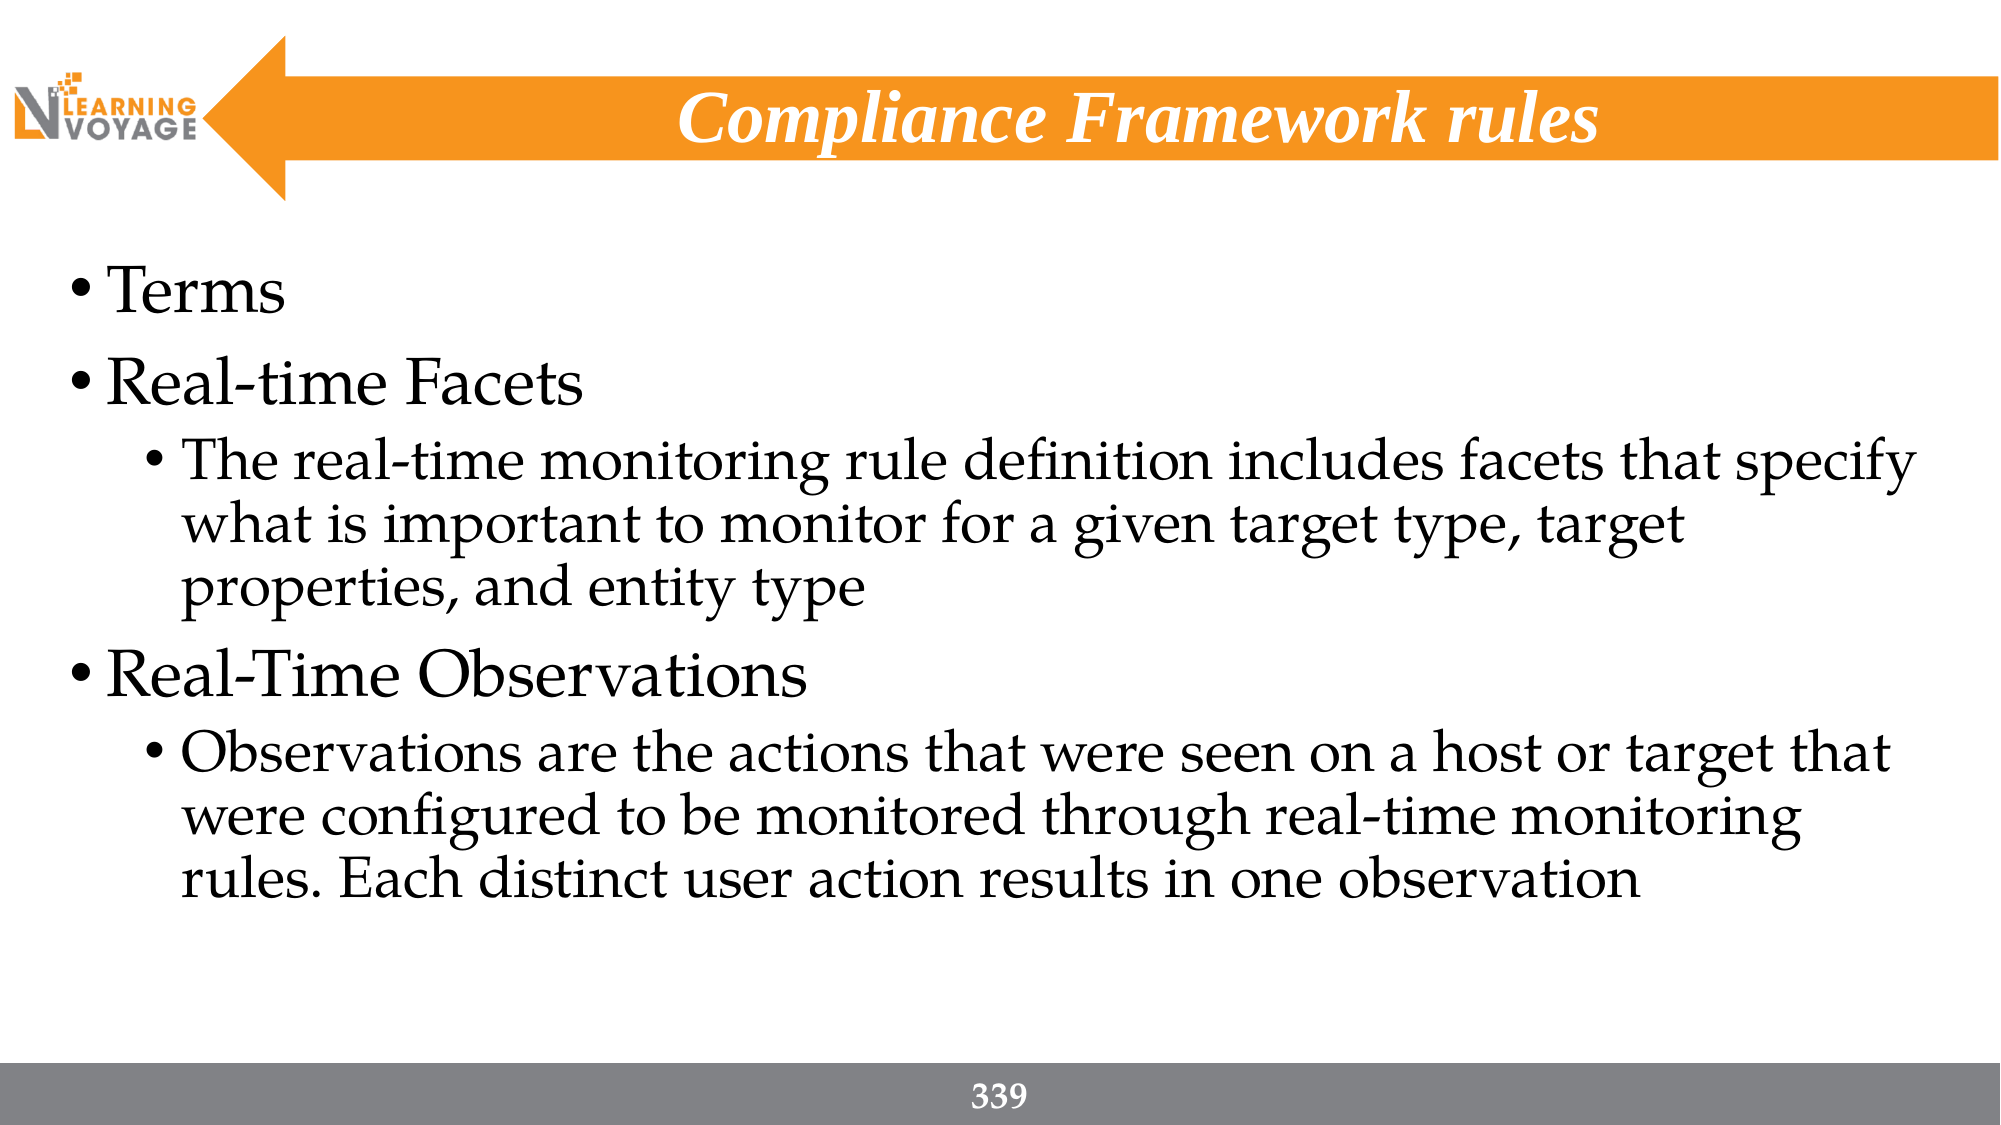

# Compliance Framework rules
Terms
Real-time Facets
The real-time monitoring rule definition includes facets that specify what is important to monitor for a given target type, target properties, and entity type
Real-Time Observations
Observations are the actions that were seen on a host or target that were configured to be monitored through real-time monitoring rules. Each distinct user action results in one observation
339